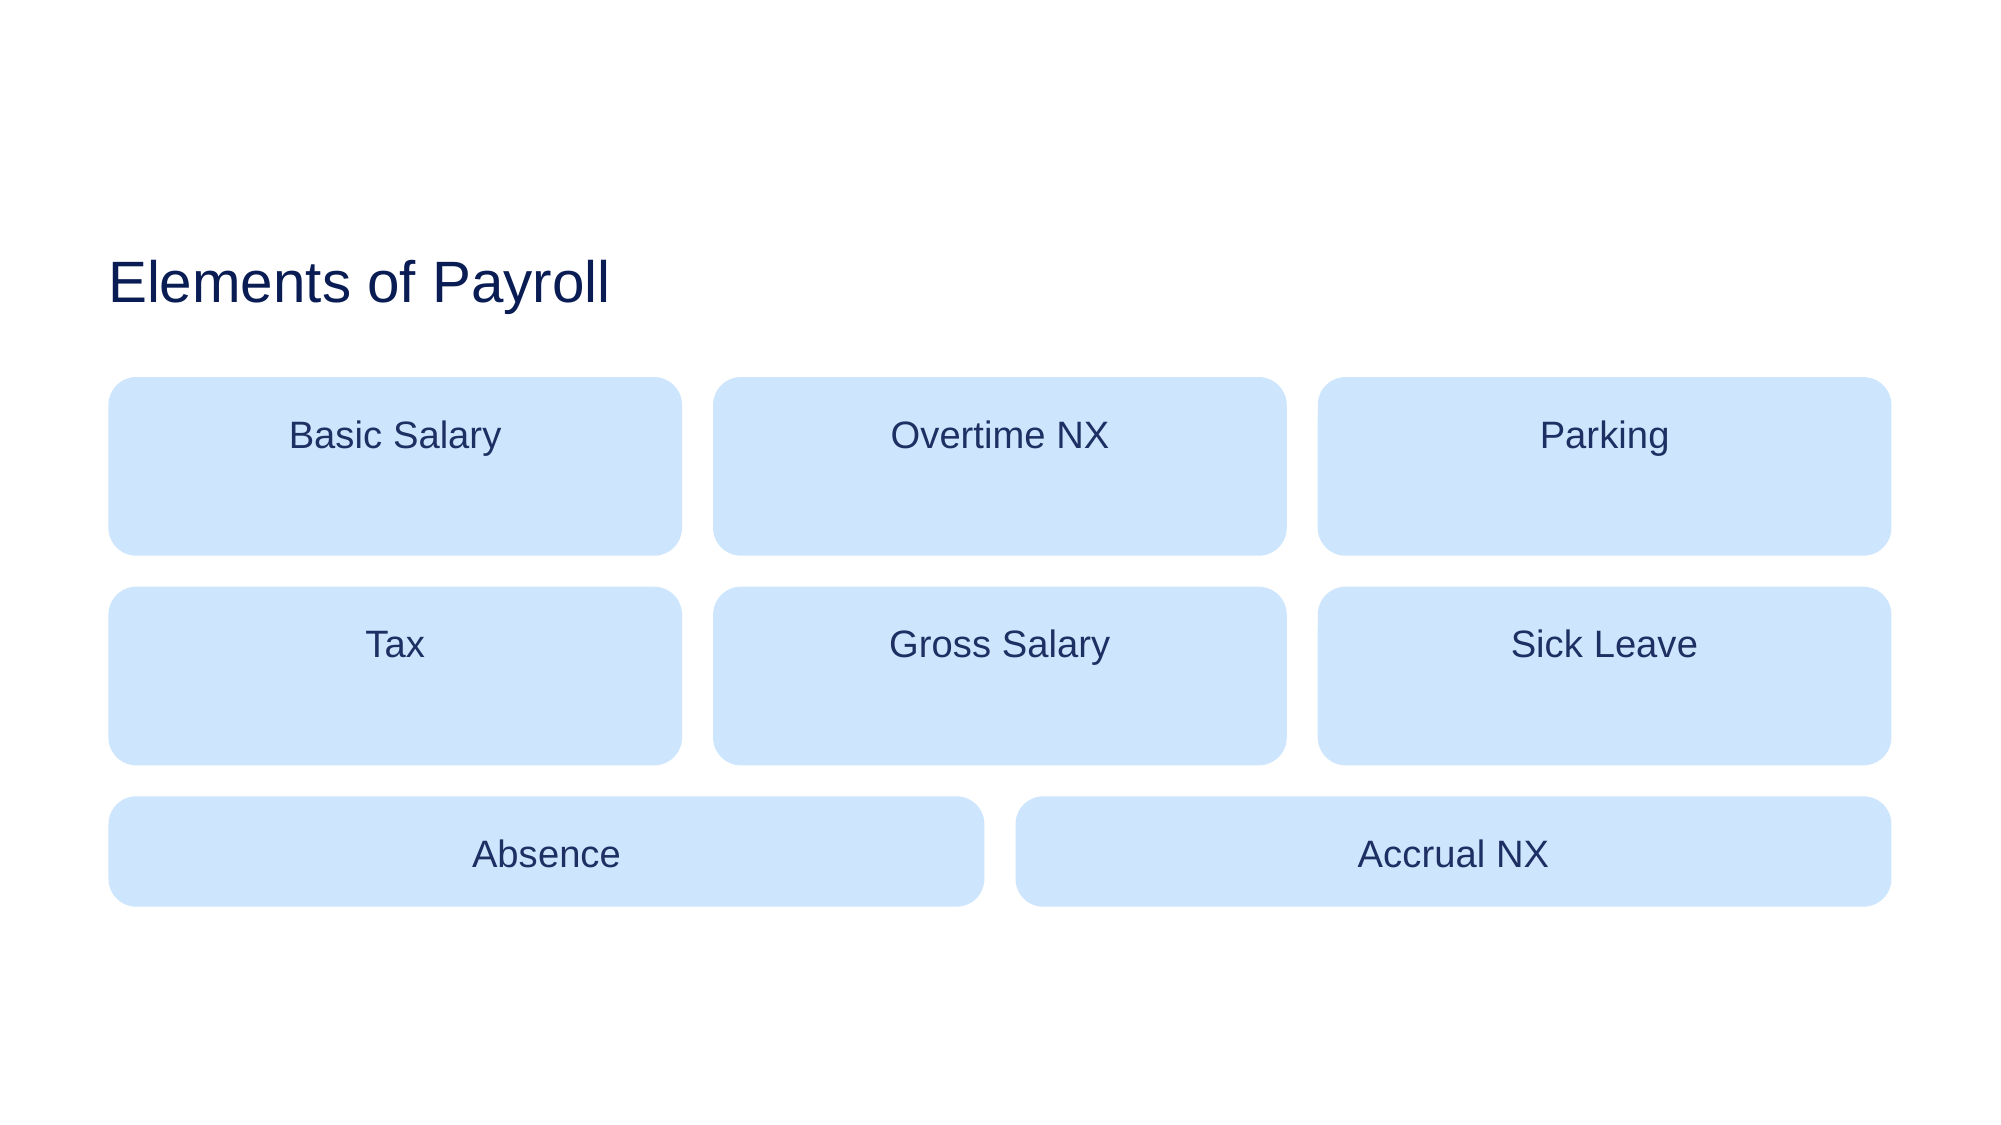

Elements of Payroll

Basic Salary
Overtime NX
Parking

Tax
Gross Salary
Sick Leave

Absence
Accrual NX